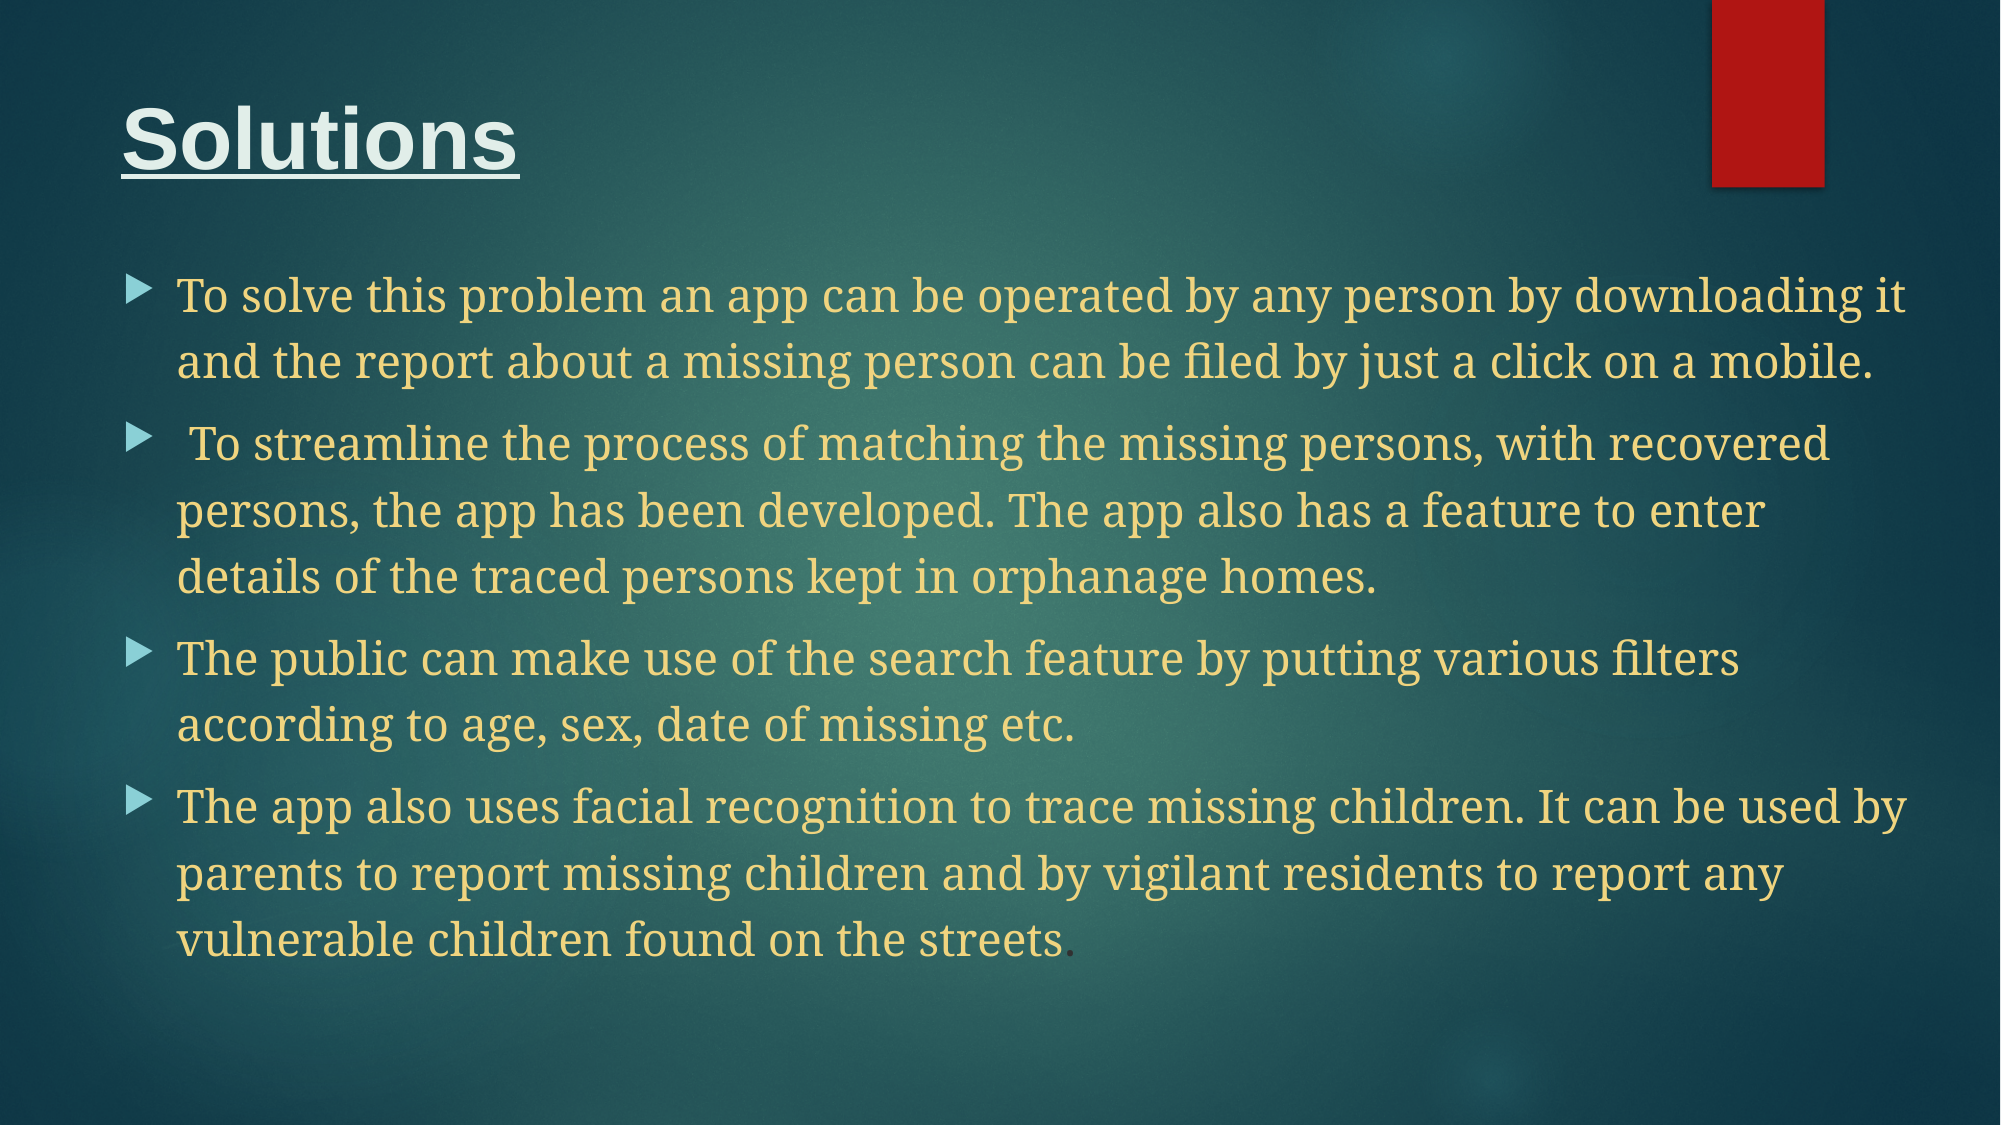

# Solutions
To solve this problem an app can be operated by any person by downloading it and the report about a missing person can be filed by just a click on a mobile.
 To streamline the process of matching the missing persons, with recovered persons, the app has been developed. The app also has a feature to enter details of the traced persons kept in orphanage homes.
The public can make use of the search feature by putting various filters according to age, sex, date of missing etc.
The app also uses facial recognition to trace missing children. It can be used by parents to report missing children and by vigilant residents to report any vulnerable children found on the streets.